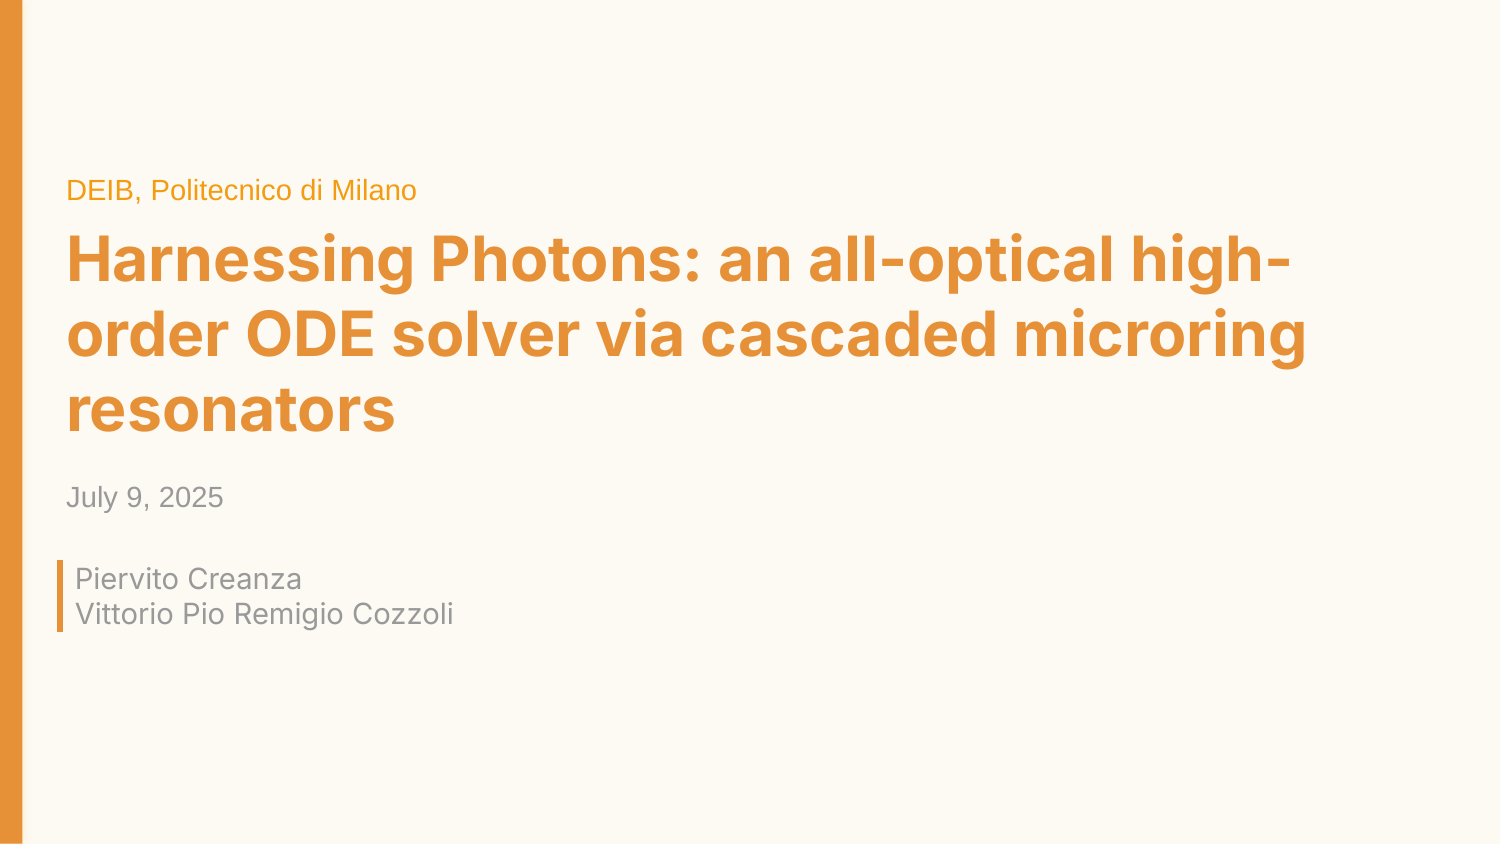

# Harnessing Photons: an all-optical high-order ODE solver via cascaded microring resonators
DEIB, Politecnico di Milano
July 9, 2025
Piervito Creanza
Vittorio Pio Remigio Cozzoli